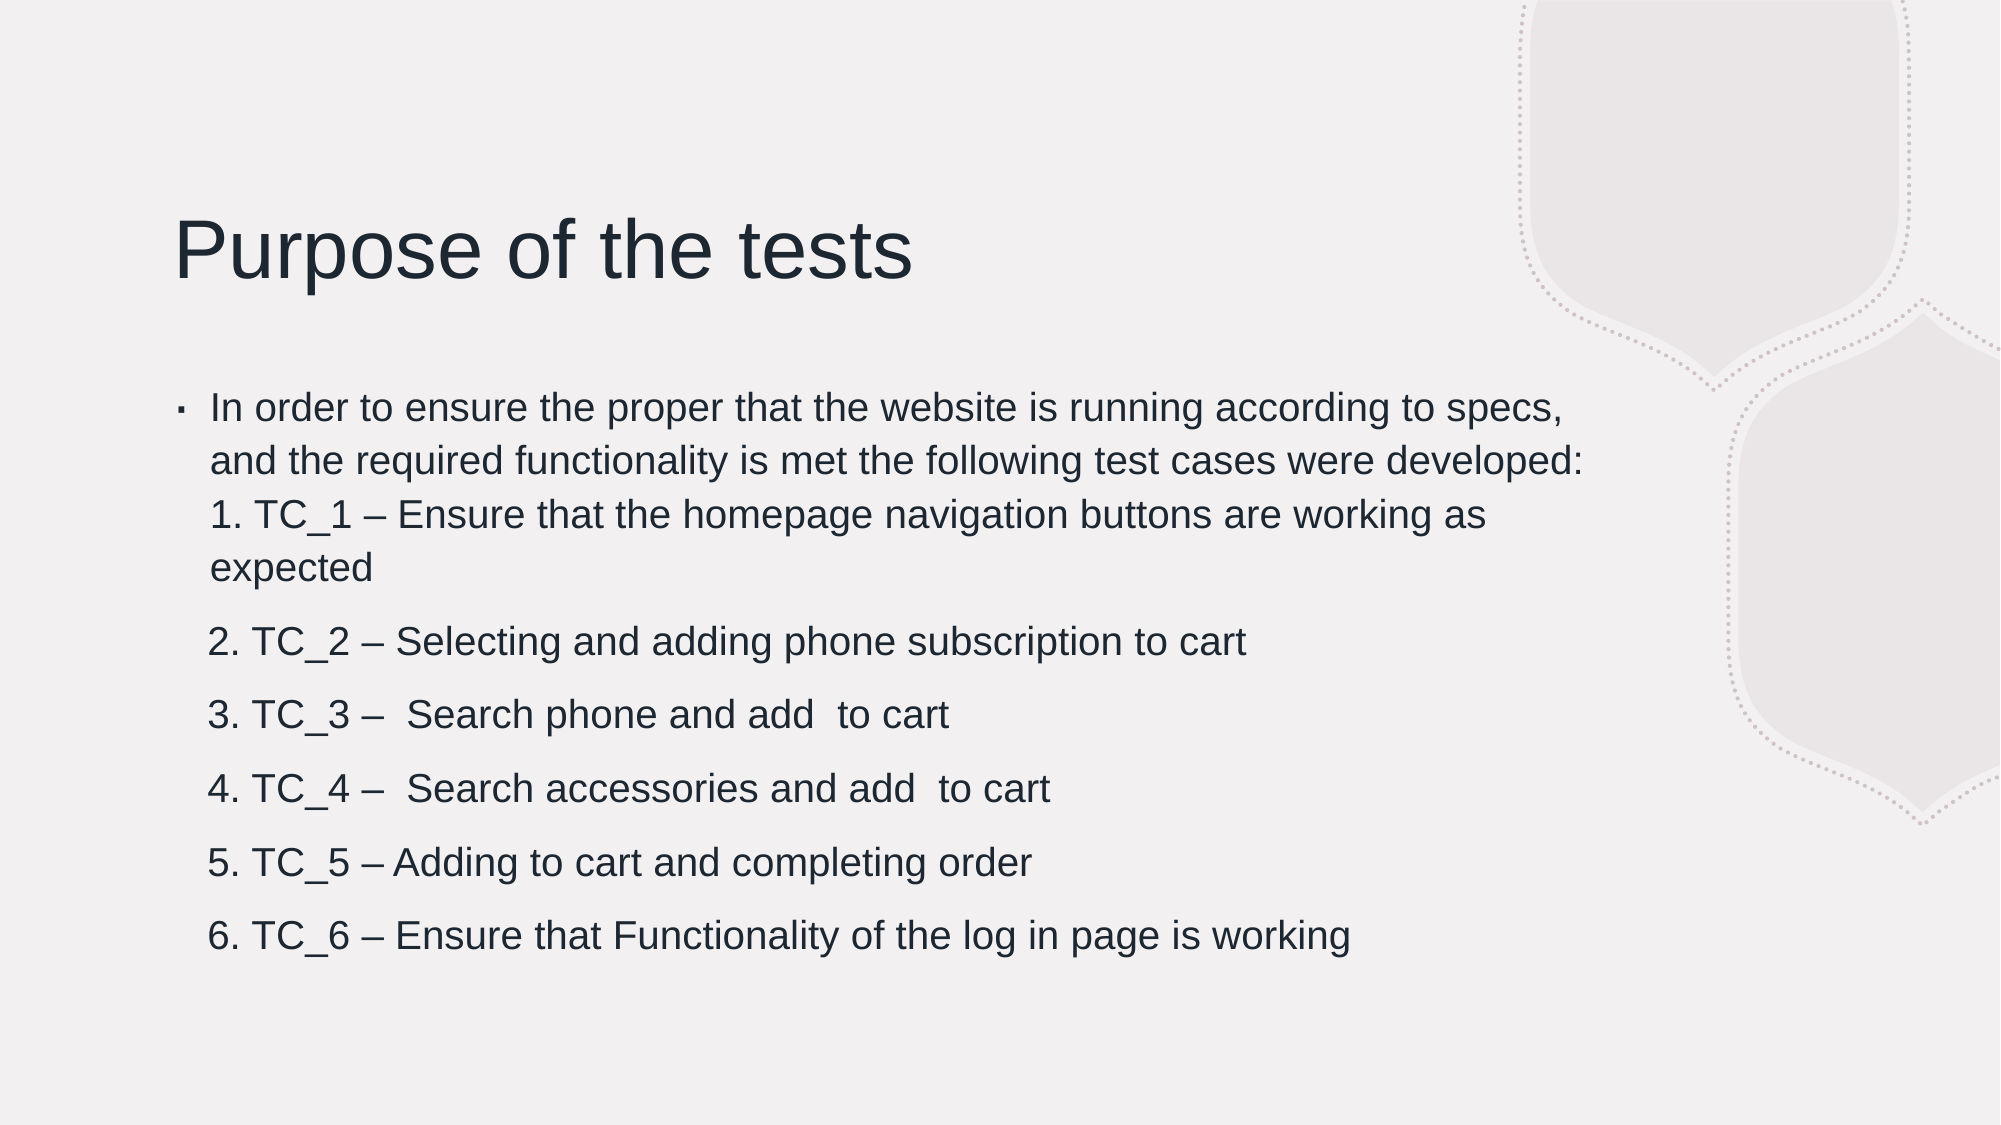

# Purpose of the tests
In order to ensure the proper that the website is running according to specs, and the required functionality is met the following test cases were developed:
1. TC_1 – Ensure that the homepage navigation buttons are working as expected
   2. TC_2 – Selecting and adding phone subscription to cart
   3. TC_3 –  Search phone and add  to cart
   4. TC_4 –  Search accessories and add  to cart
   5. TC_5 – Adding to cart and completing order
   6. TC_6 – Ensure that Functionality of the log in page is working